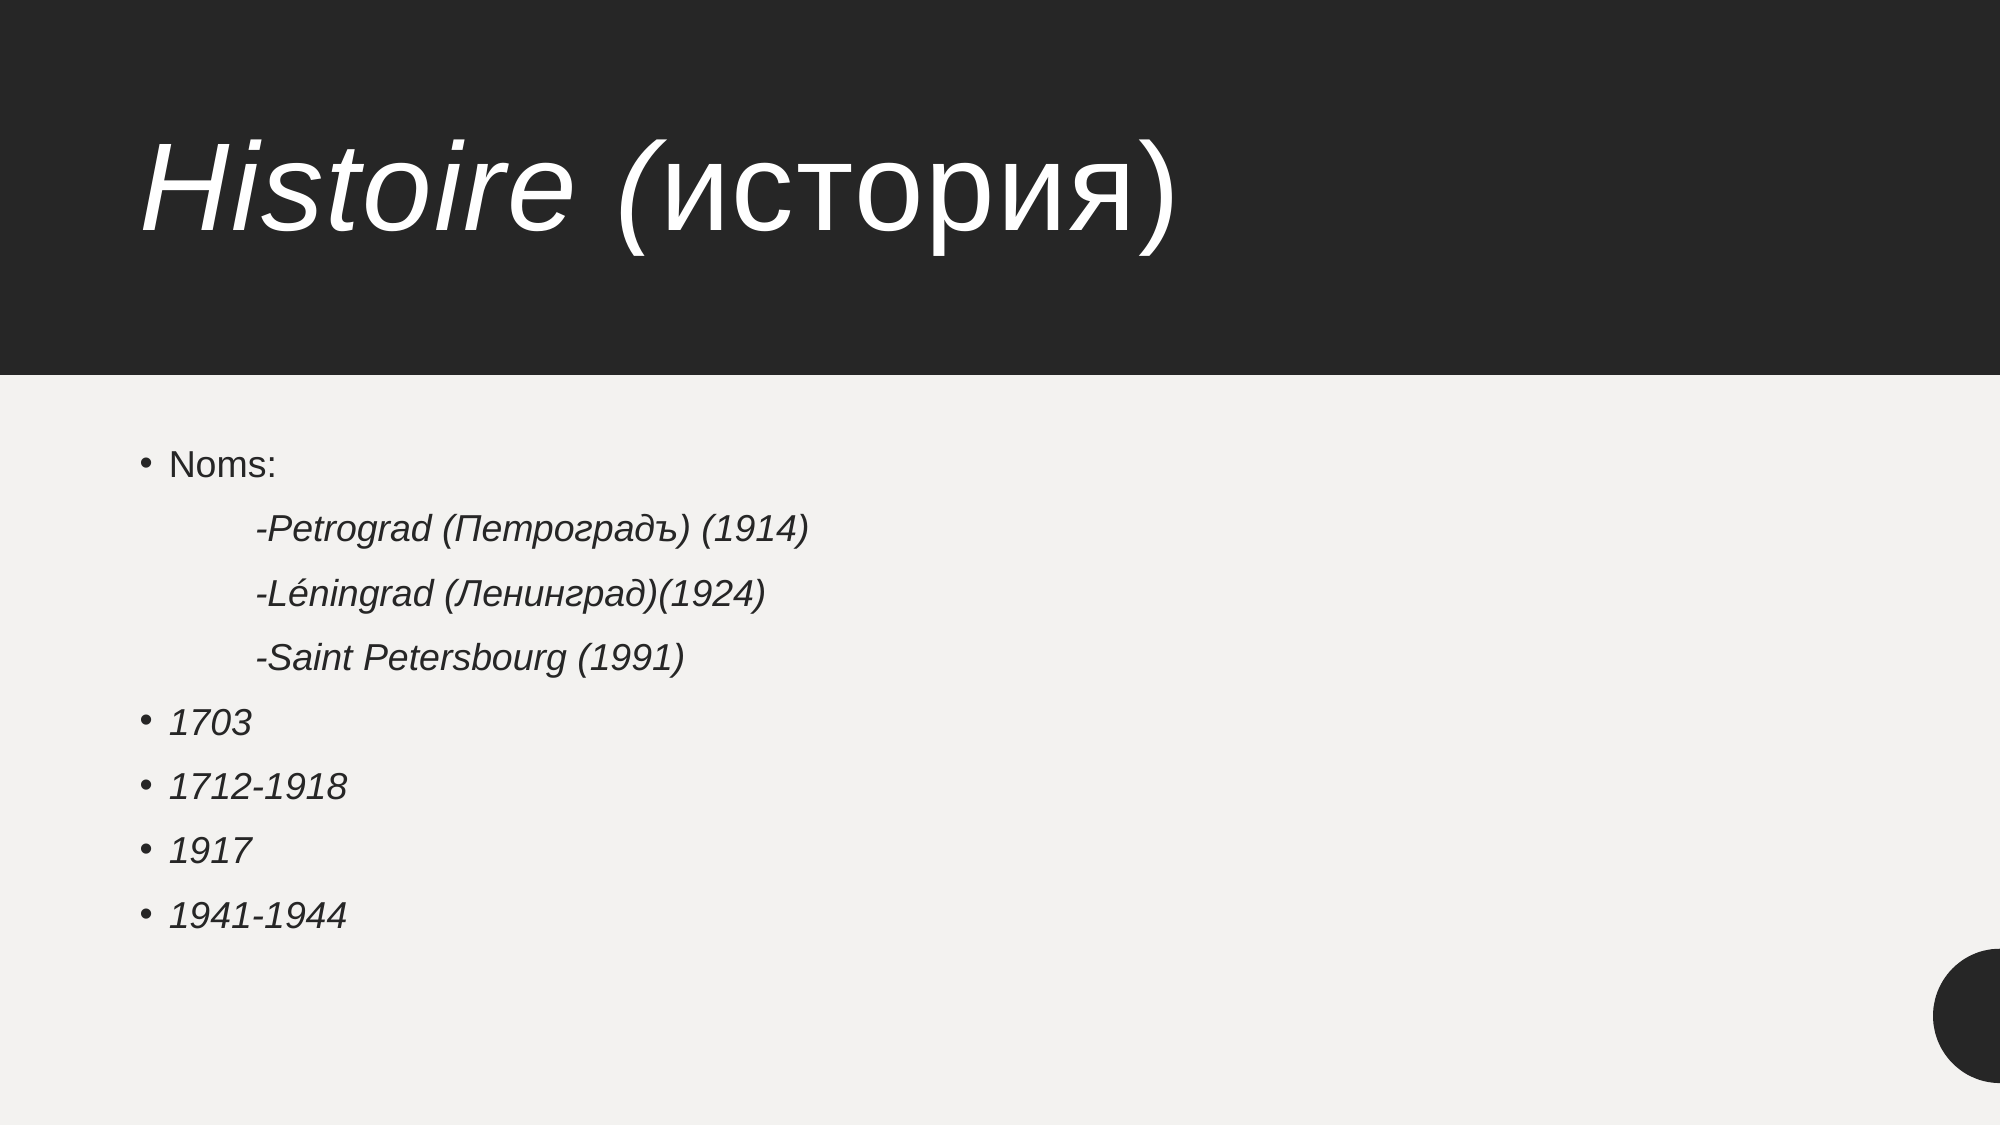

# Histoire (история)
Noms:
           -Petrograd (Петроградъ) (1914)
           -Léningrad (Ленинград)(1924)
           -Saint Petersbourg (1991)
1703
1712-1918
1917
1941-1944